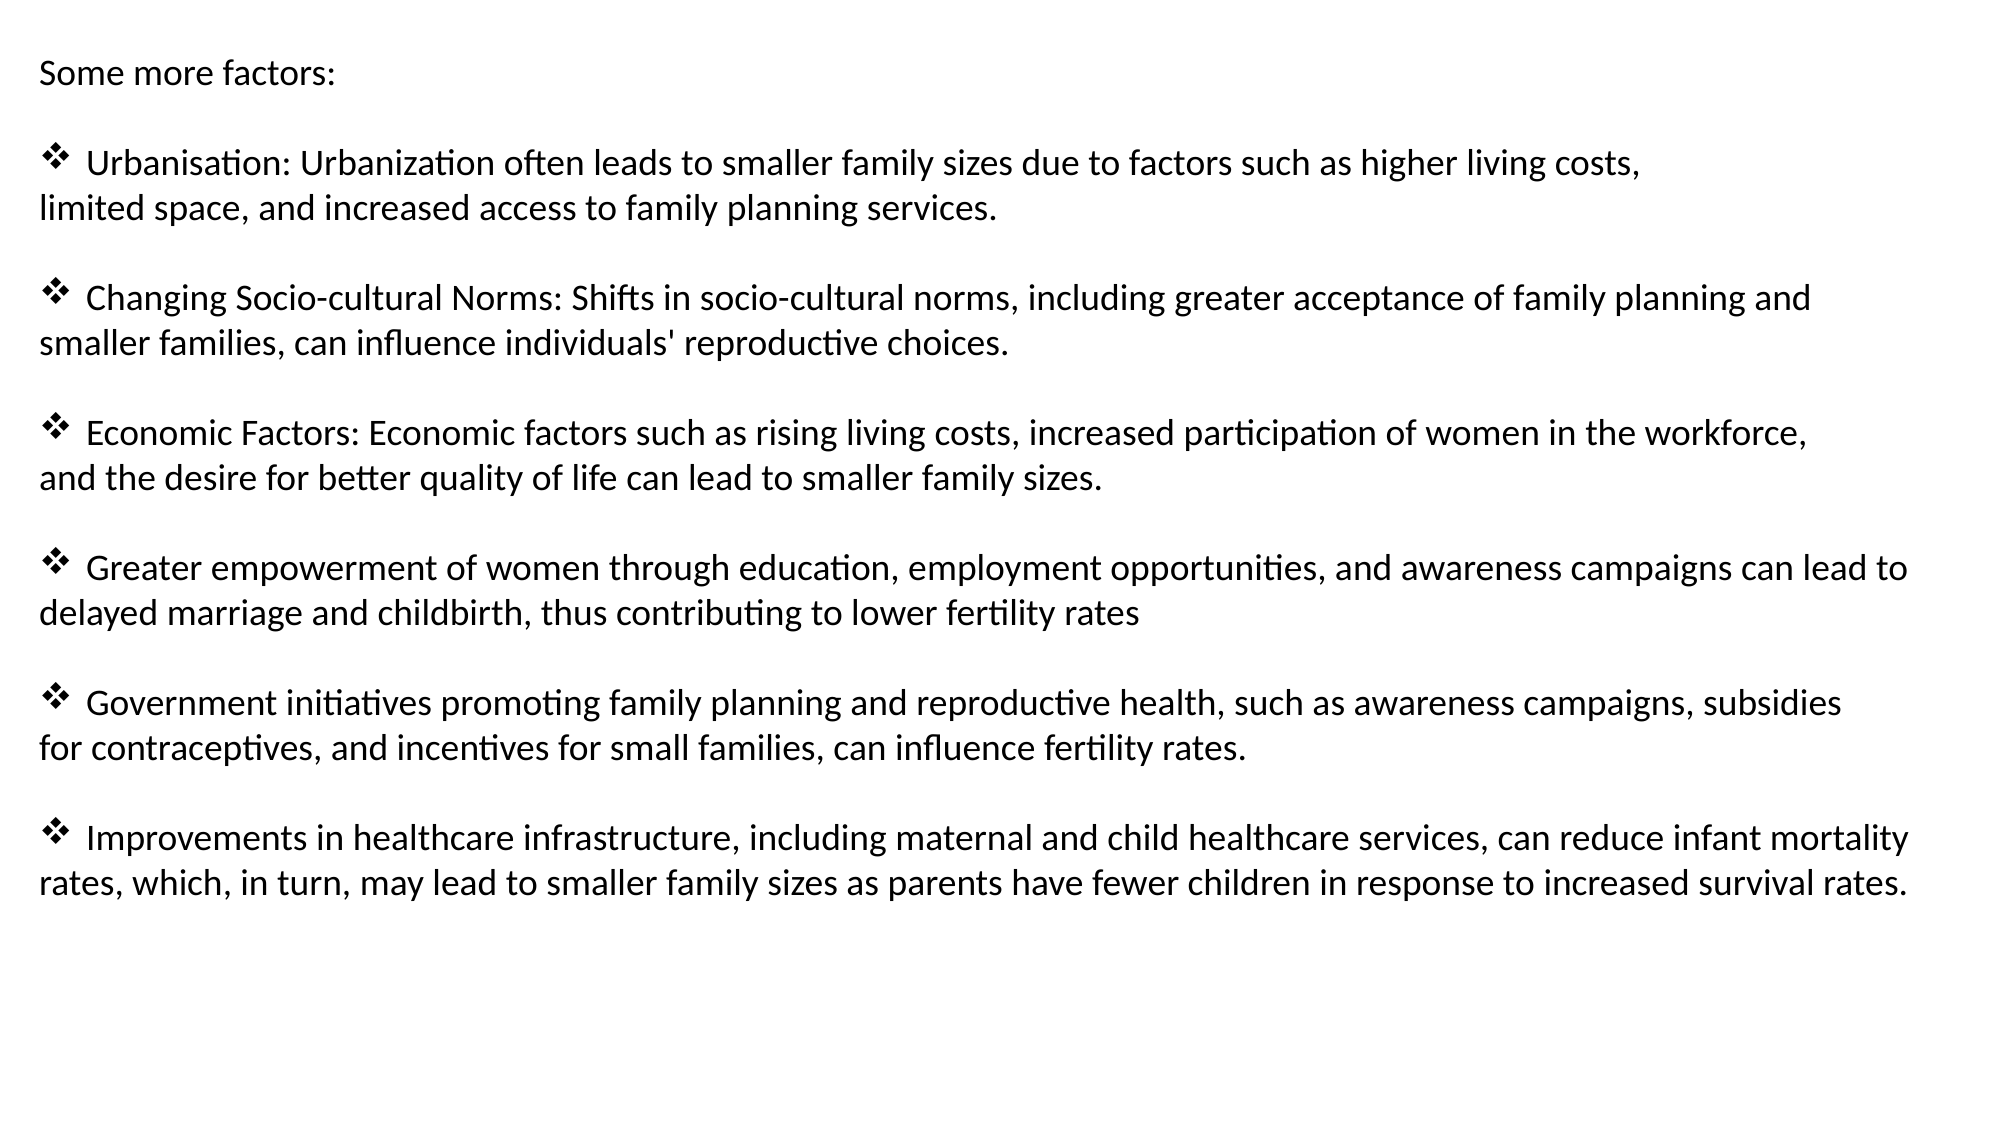

Some more factors:

Urbanisation: Urbanization often leads to smaller family sizes due to factors such as higher living costs,
limited space, and increased access to family planning services.

Changing Socio-cultural Norms: Shifts in socio-cultural norms, including greater acceptance of family planning and
smaller families, can influence individuals' reproductive choices.

Economic Factors: Economic factors such as rising living costs, increased participation of women in the workforce,
and the desire for better quality of life can lead to smaller family sizes.

Greater empowerment of women through education, employment opportunities, and awareness campaigns can lead to
delayed marriage and childbirth, thus contributing to lower fertility rates

Government initiatives promoting family planning and reproductive health, such as awareness campaigns, subsidies
for contraceptives, and incentives for small families, can influence fertility rates.

Improvements in healthcare infrastructure, including maternal and child healthcare services, can reduce infant mortality
rates, which, in turn, may lead to smaller family sizes as parents have fewer children in response to increased survival rates.